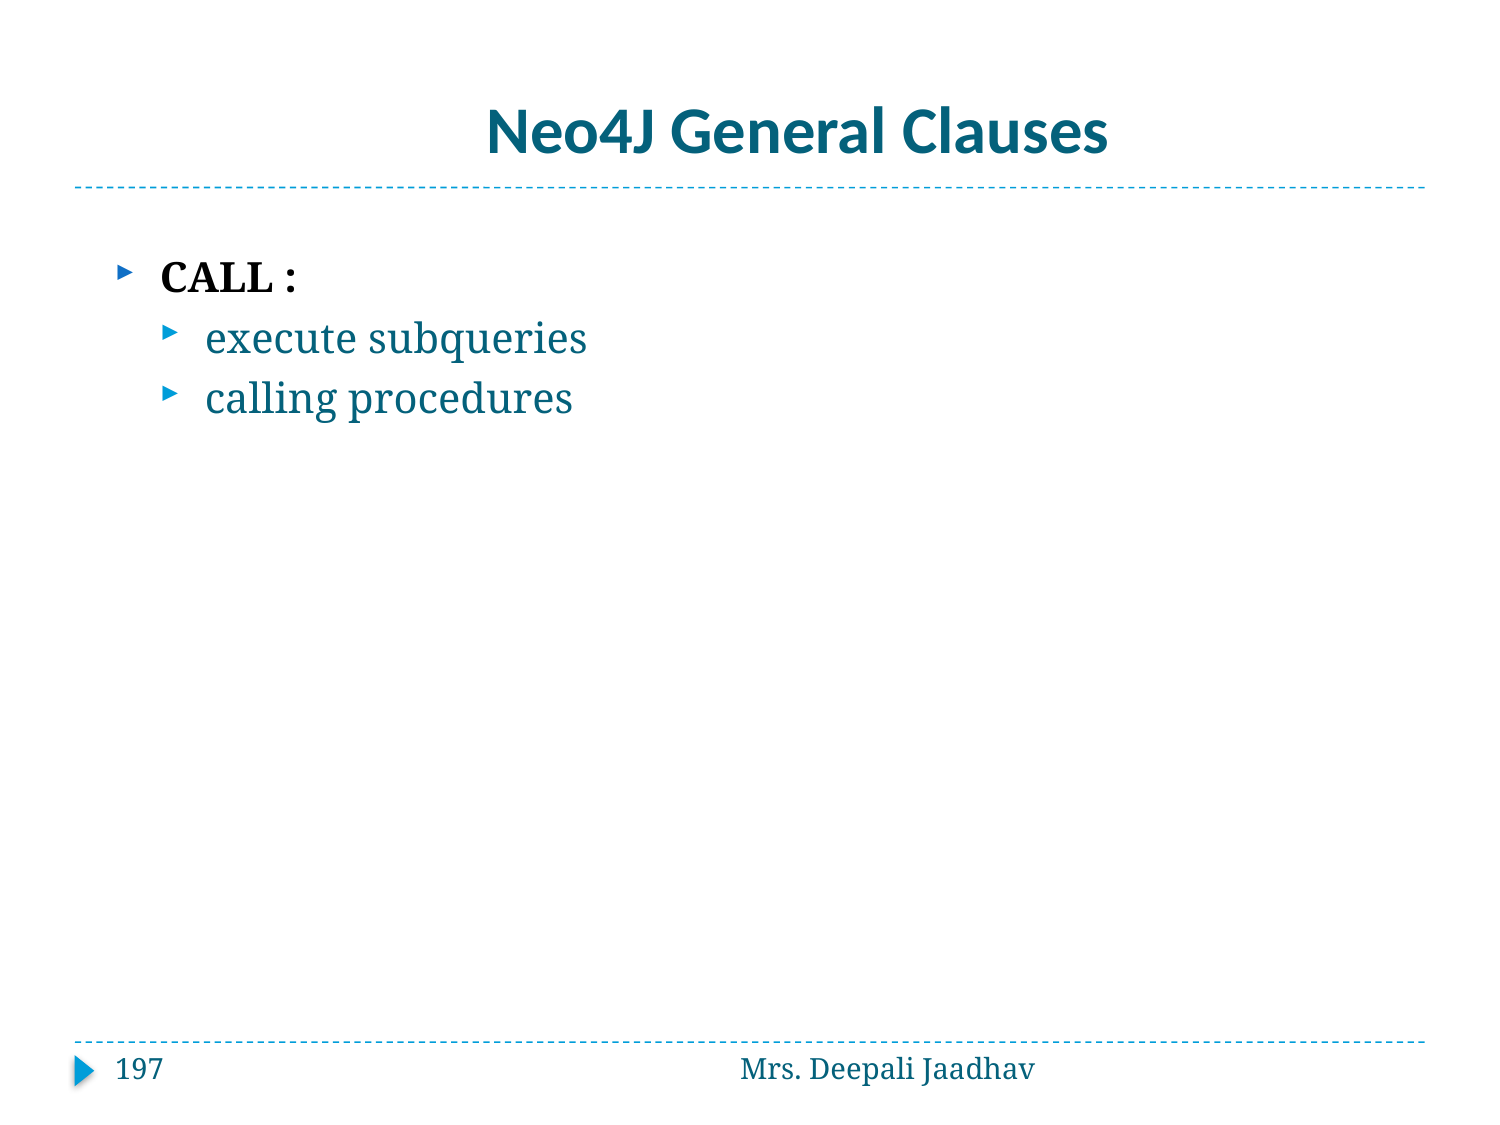

# Neo4J General Clauses
CALL :
execute subqueries
calling procedures
197
Mrs. Deepali Jaadhav